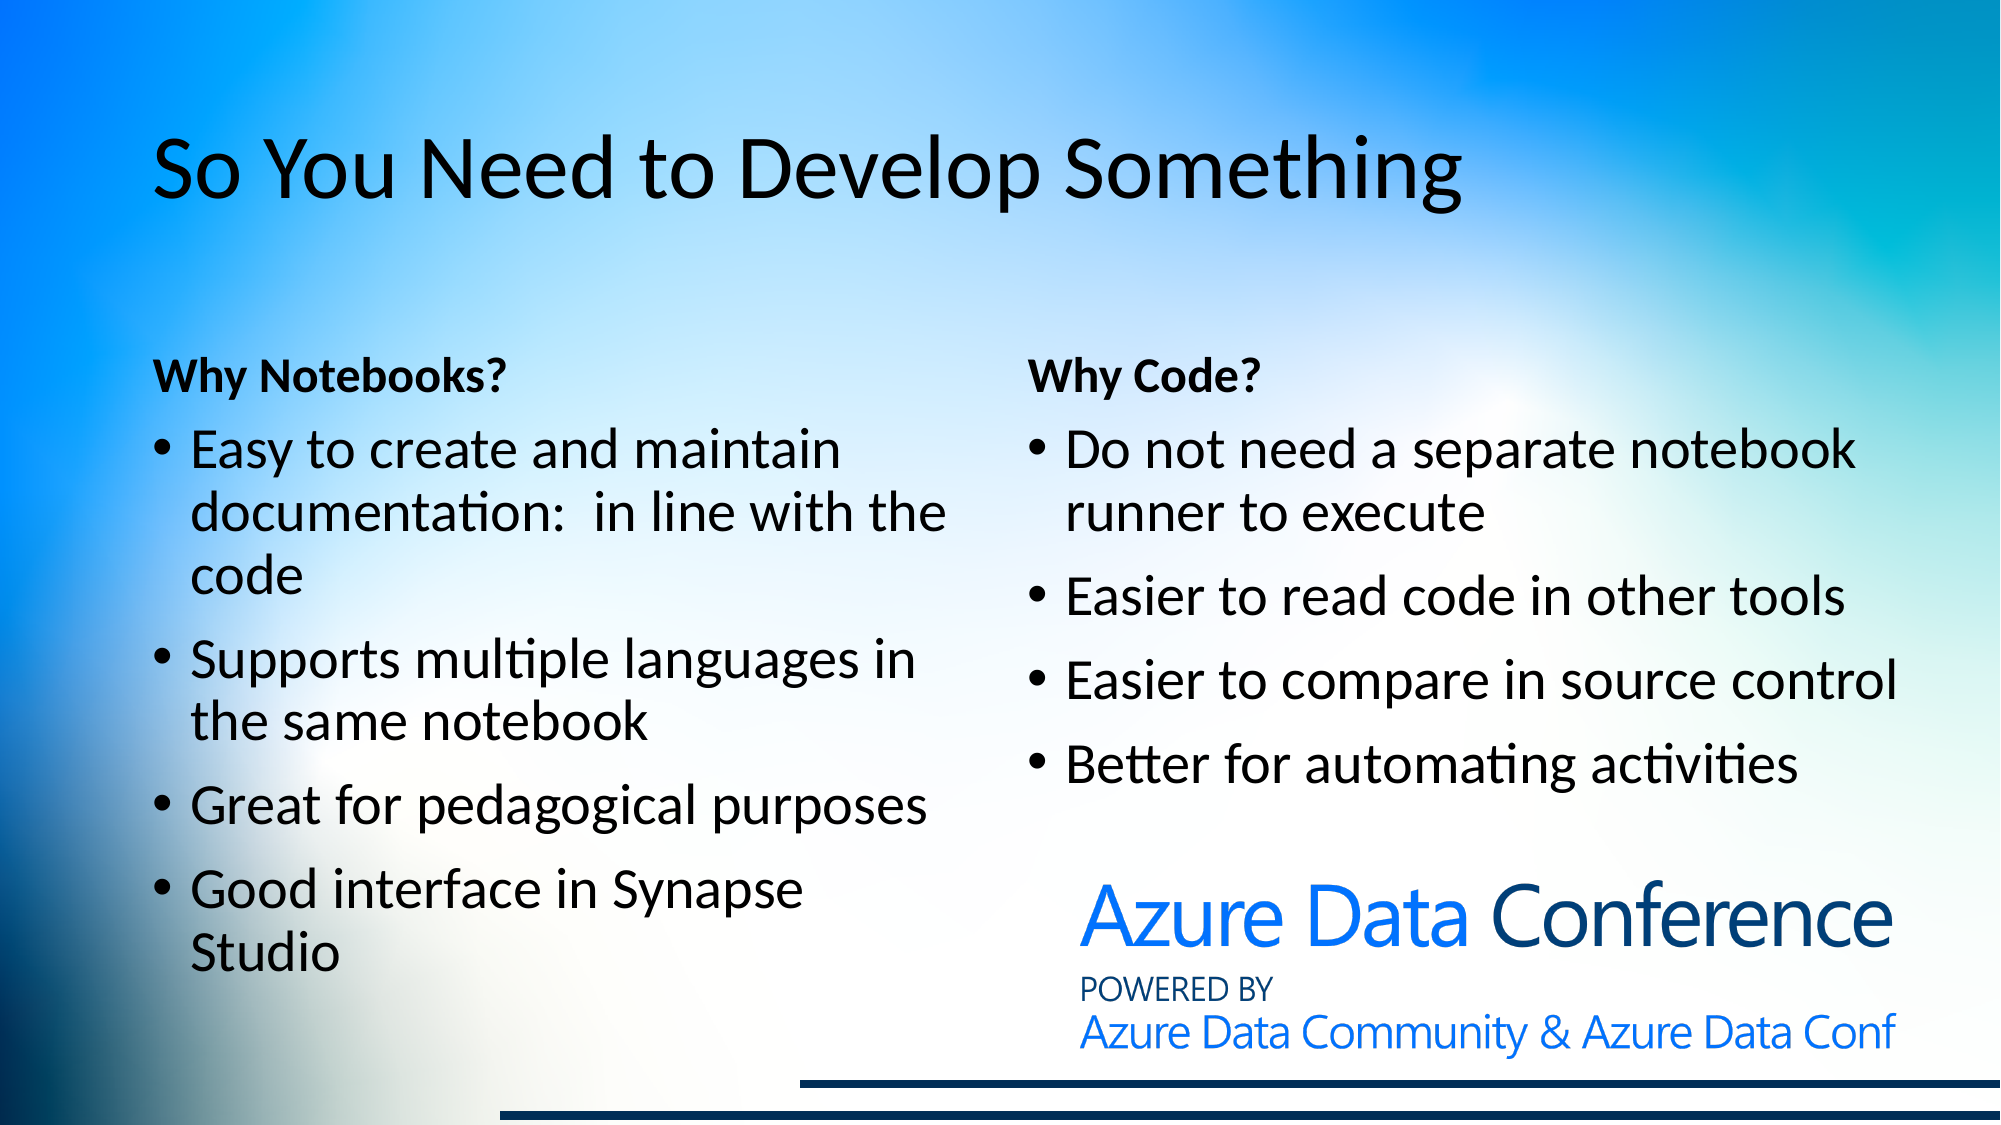

# So You Need to Develop Something
Why Notebooks?
Why Code?
Easy to create and maintain documentation:  in line with the code
Supports multiple languages in the same notebook
Great for pedagogical purposes
Good interface in Synapse Studio
Do not need a separate notebook runner to execute
Easier to read code in other tools
Easier to compare in source control
Better for automating activities